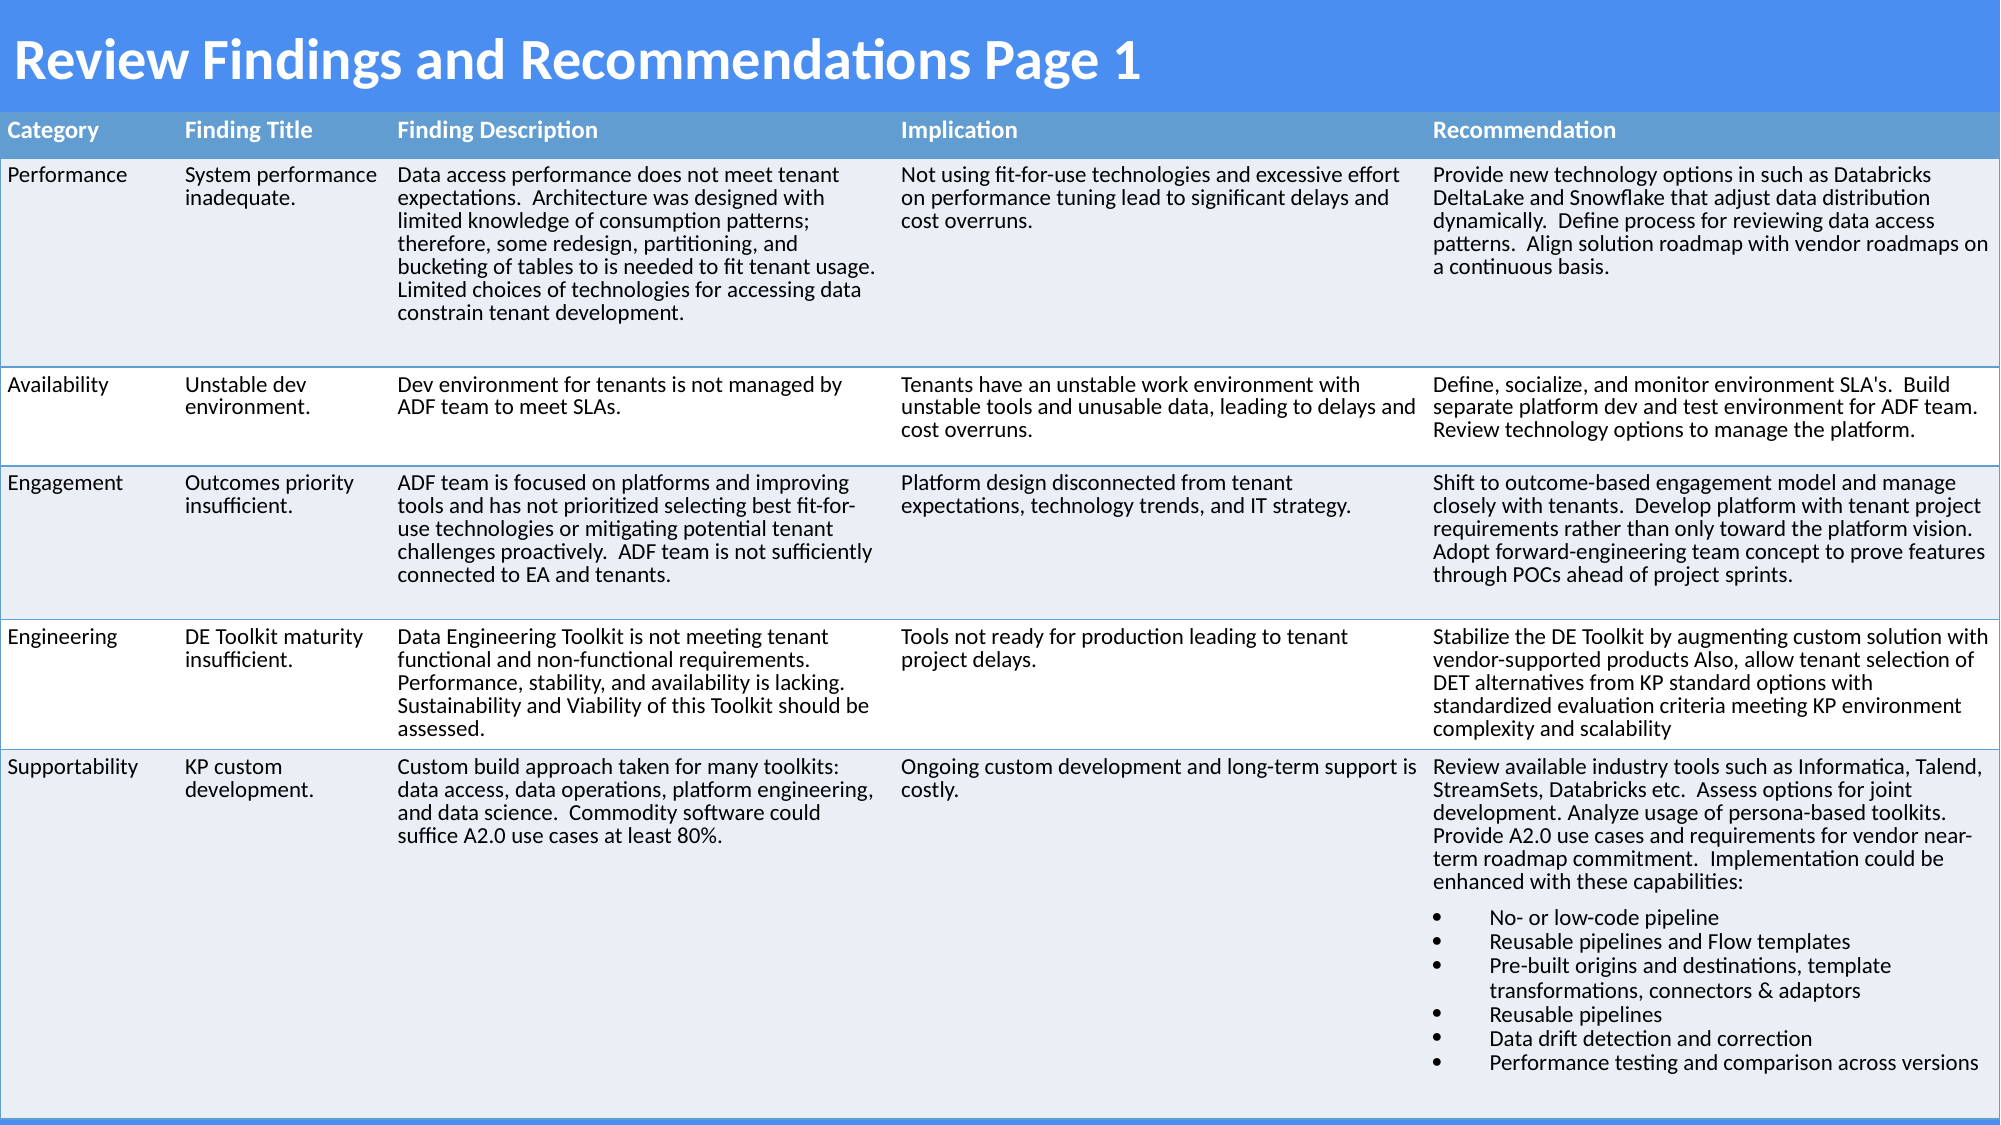

# Review Findings and Recommendations Page 1
| Category | Finding Title | Finding Description | Implication | Recommendation |
| --- | --- | --- | --- | --- |
| Performance | System performance inadequate. | Data access performance does not meet tenant expectations. Architecture was designed with limited knowledge of consumption patterns; therefore, some redesign, partitioning, and bucketing of tables to is needed to fit tenant usage. Limited choices of technologies for accessing data constrain tenant development. | Not using fit-for-use technologies and excessive effort on performance tuning lead to significant delays and cost overruns. | Provide new technology options in such as Databricks DeltaLake and Snowflake that adjust data distribution dynamically. Define process for reviewing data access patterns. Align solution roadmap with vendor roadmaps on a continuous basis. |
| Availability | Unstable dev environment. | Dev environment for tenants is not managed by ADF team to meet SLAs. | Tenants have an unstable work environment with unstable tools and unusable data, leading to delays and cost overruns. | Define, socialize, and monitor environment SLA's. Build separate platform dev and test environment for ADF team. Review technology options to manage the platform. |
| Engagement | Outcomes priority insufficient. | ADF team is focused on platforms and improving tools and has not prioritized selecting best fit-for-use technologies or mitigating potential tenant challenges proactively. ADF team is not sufficiently connected to EA and tenants. | Platform design disconnected from tenant expectations, technology trends, and IT strategy. | Shift to outcome-based engagement model and manage closely with tenants. Develop platform with tenant project requirements rather than only toward the platform vision. Adopt forward-engineering team concept to prove features through POCs ahead of project sprints. |
| Engineering | DE Toolkit maturity insufficient. | Data Engineering Toolkit is not meeting tenant functional and non-functional requirements. Performance, stability, and availability is lacking. Sustainability and Viability of this Toolkit should be assessed. | Tools not ready for production leading to tenant project delays. | Stabilize the DE Toolkit by augmenting custom solution with vendor-supported products Also, allow tenant selection of DET alternatives from KP standard options with standardized evaluation criteria meeting KP environment complexity and scalability |
| Supportability | KP custom development. | Custom build approach taken for many toolkits: data access, data operations, platform engineering, and data science. Commodity software could suffice A2.0 use cases at least 80%. | Ongoing custom development and long-term support is costly. | Review available industry tools such as Informatica, Talend, StreamSets, Databricks etc. Assess options for joint development. Analyze usage of persona-based toolkits. Provide A2.0 use cases and requirements for vendor near-term roadmap commitment. Implementation could be enhanced with these capabilities: No- or low-code pipeline Reusable pipelines and Flow templates Pre-built origins and destinations, template transformations, connectors & adaptors Reusable pipelines Data drift detection and correction Performance testing and comparison across versions |
KP Architecture Review Board          © 2019 Kaiser Permanente          Confidential - Internal Use Only